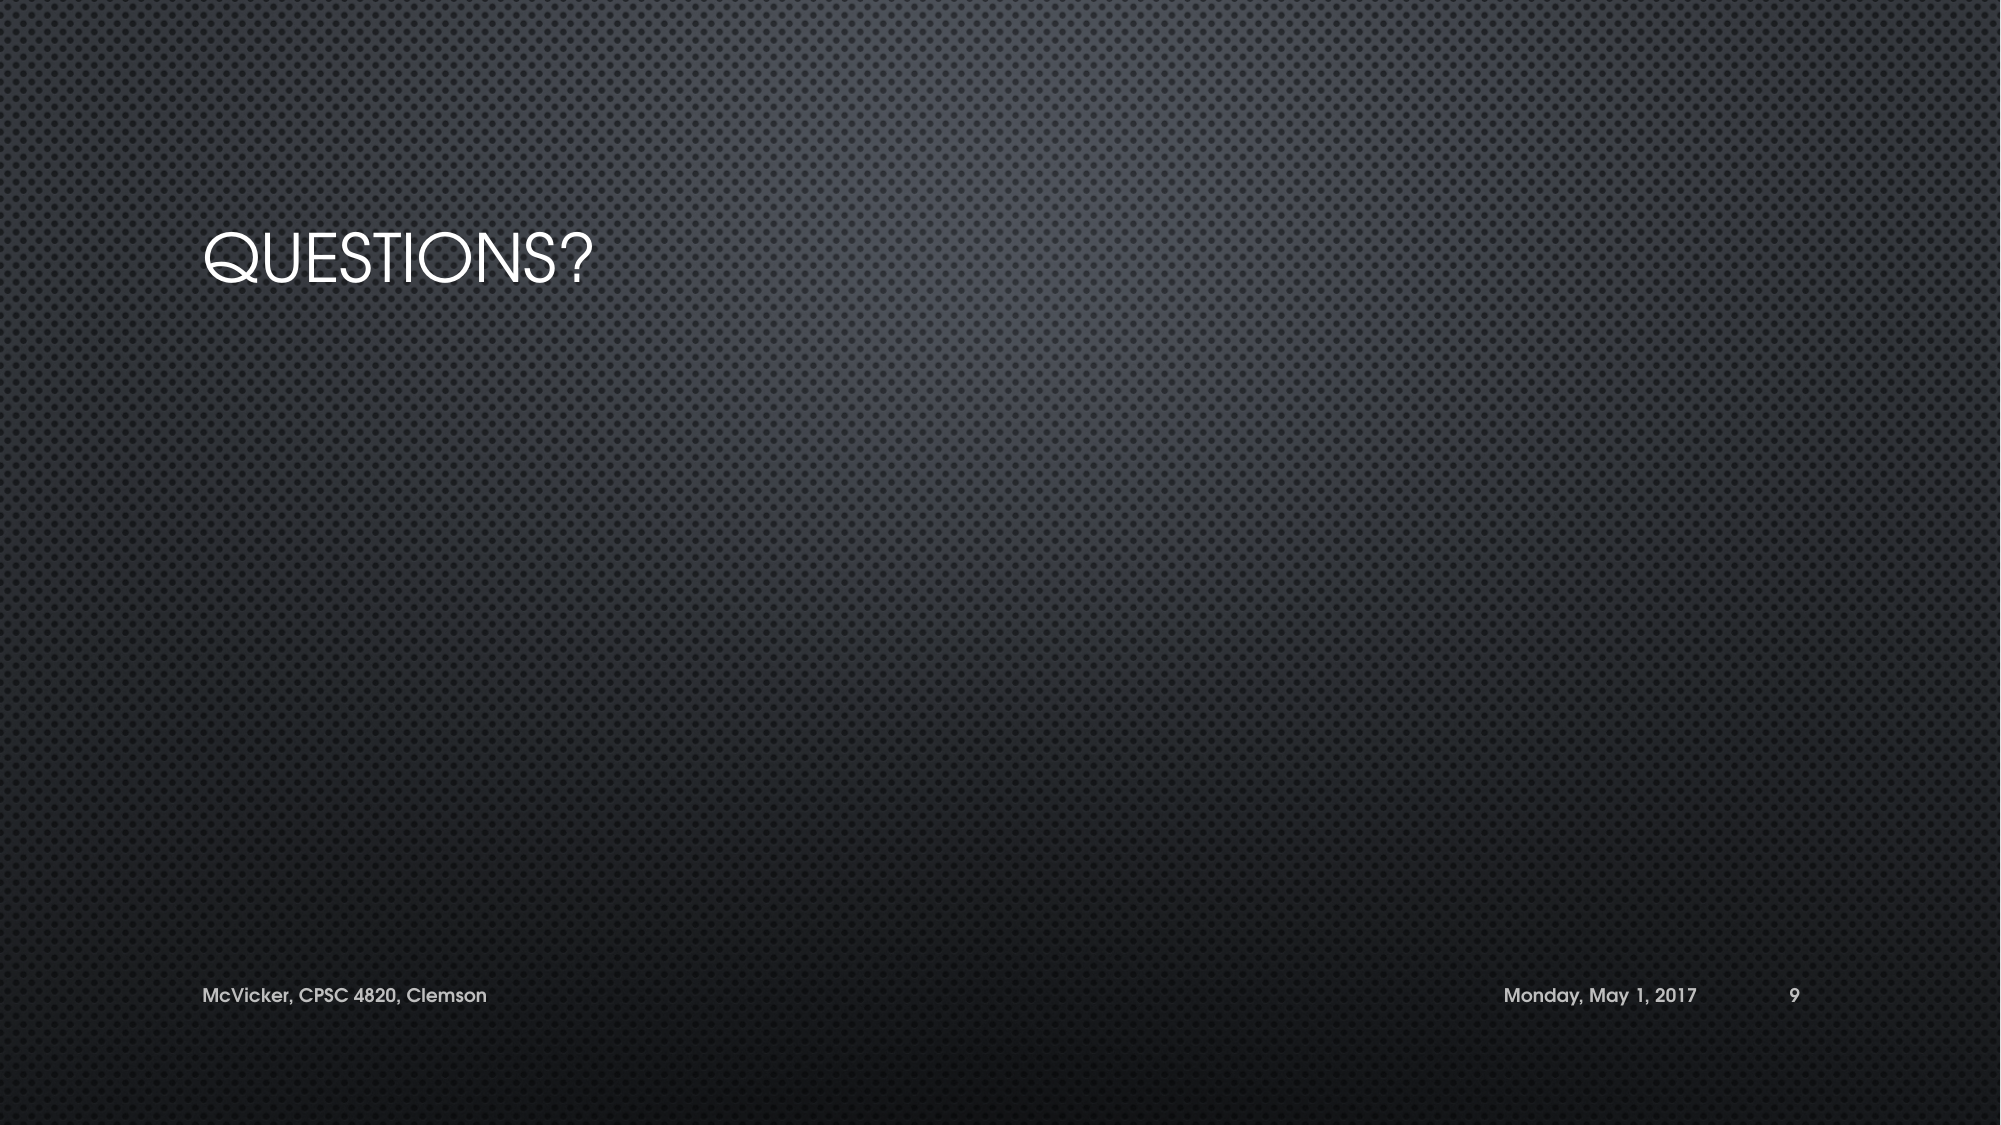

# Questions?
McVicker, CPSC 4820, Clemson
Monday, May 1, 2017
9